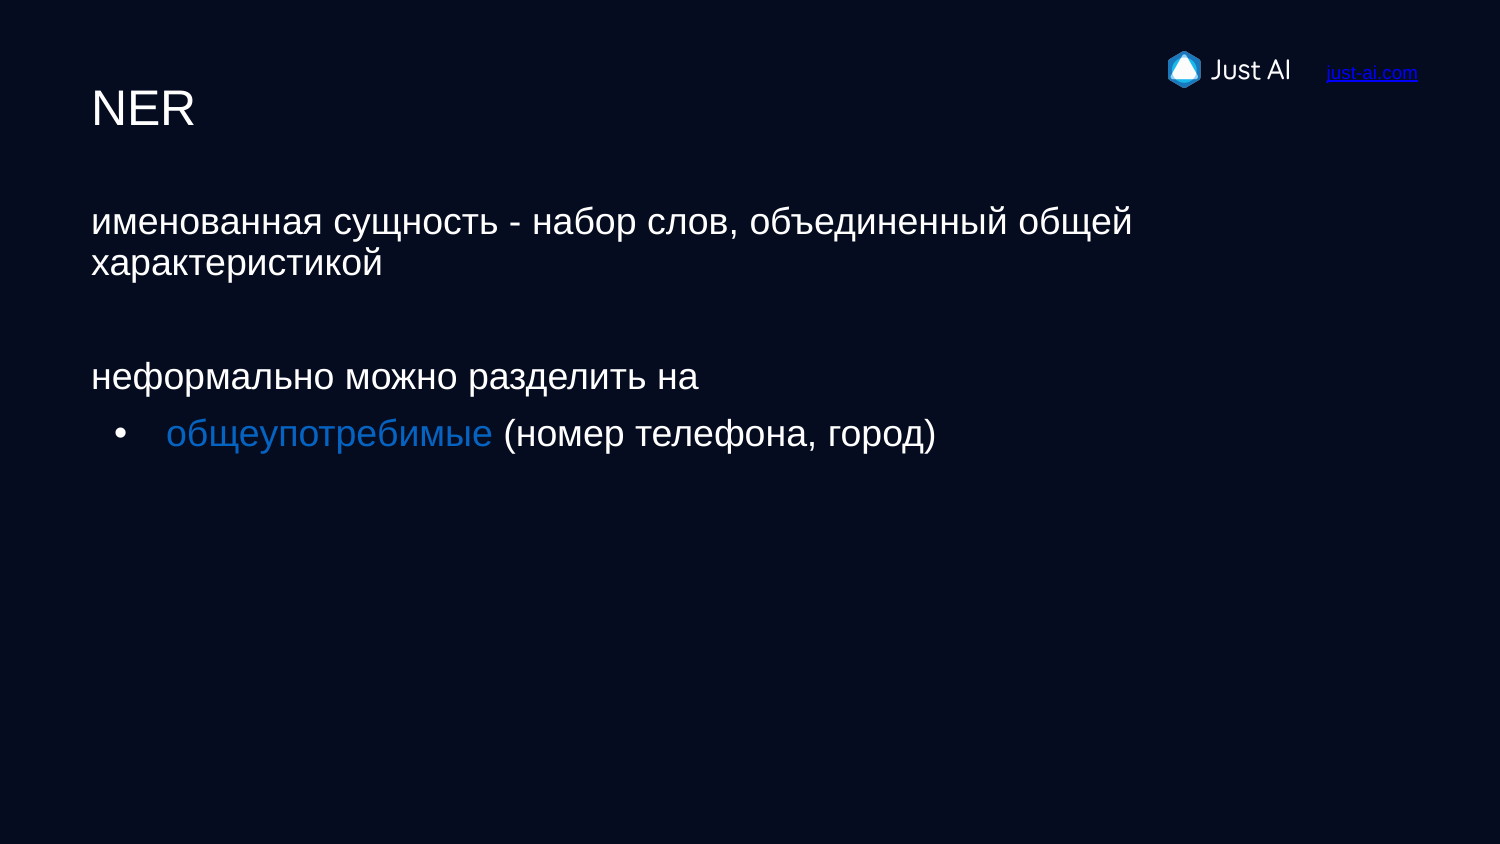

# NER
именованная сущность - набор слов, объединенный общей характеристикой

неформально можно разделить на
общеупотребимые (номер телефона, город)